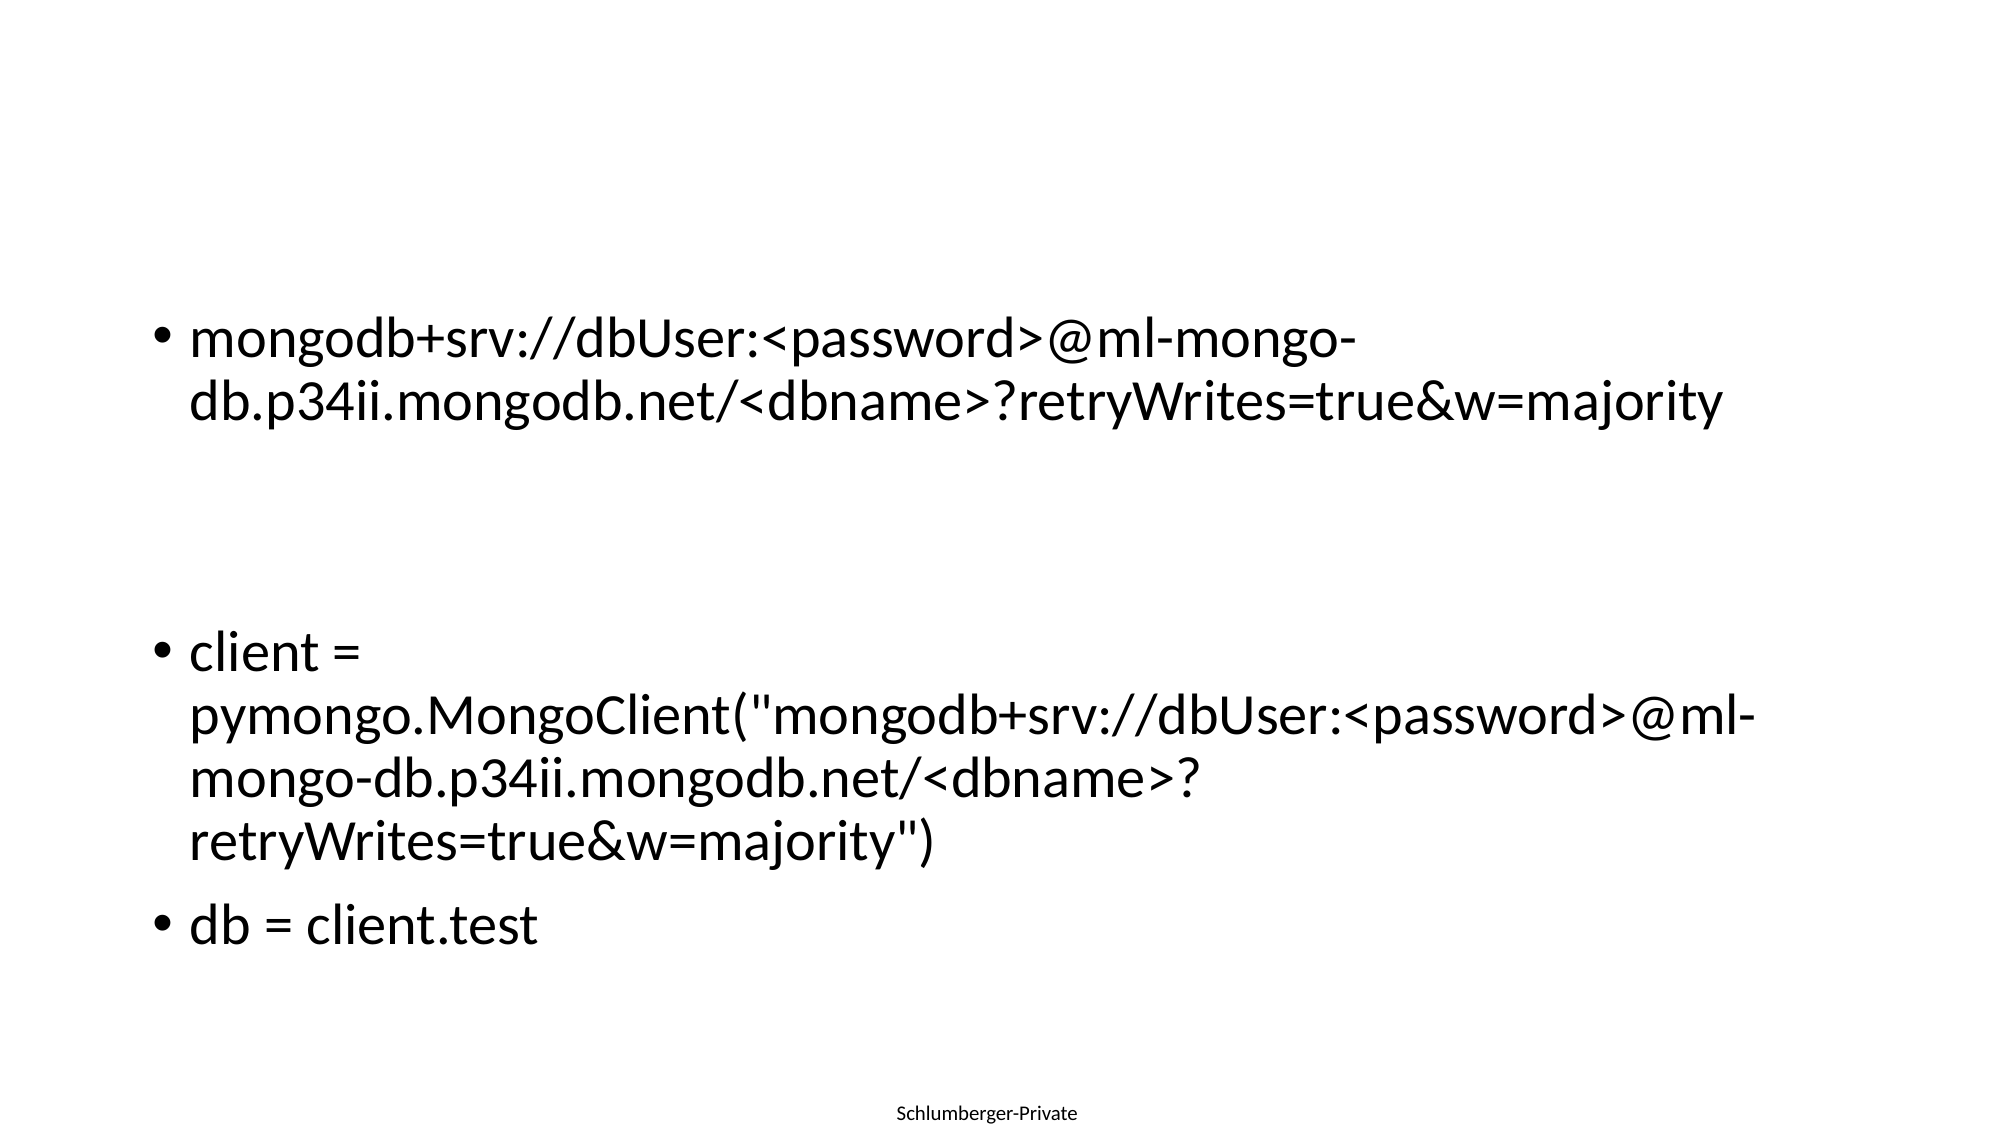

#
mongodb+srv://dbUser:<password>@ml-mongo-db.p34ii.mongodb.net/<dbname>?retryWrites=true&w=majority

client = pymongo.MongoClient("mongodb+srv://dbUser:<password>@ml-mongo-db.p34ii.mongodb.net/<dbname>?retryWrites=true&w=majority")
db = client.test